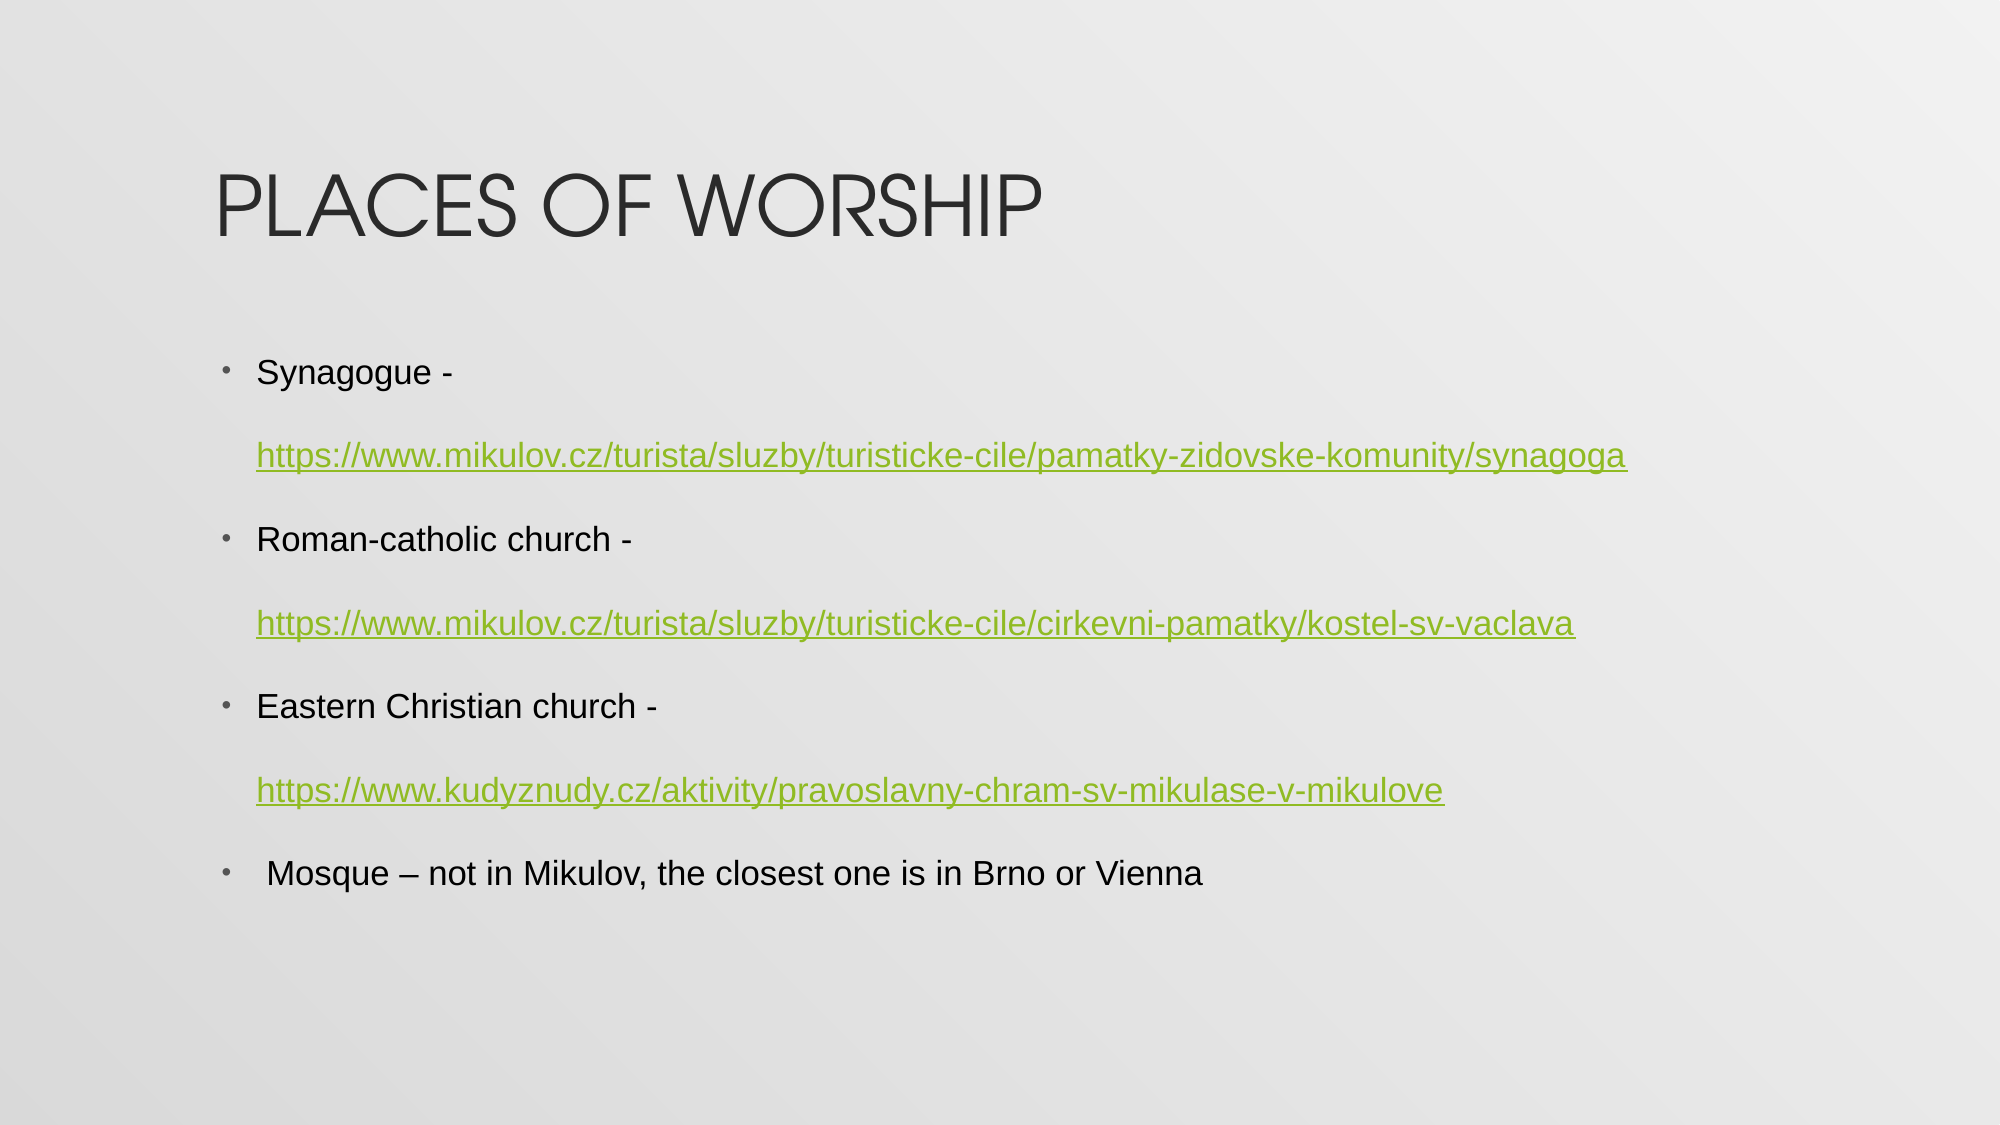

# Places of Worship
Synagogue - https://www.mikulov.cz/turista/sluzby/turisticke-cile/pamatky-zidovske-komunity/synagoga
Roman-catholic church - https://www.mikulov.cz/turista/sluzby/turisticke-cile/cirkevni-pamatky/kostel-sv-vaclava
Eastern Christian church - https://www.kudyznudy.cz/aktivity/pravoslavny-chram-sv-mikulase-v-mikulove
 Mosque – not in Mikulov, the closest one is in Brno or Vienna